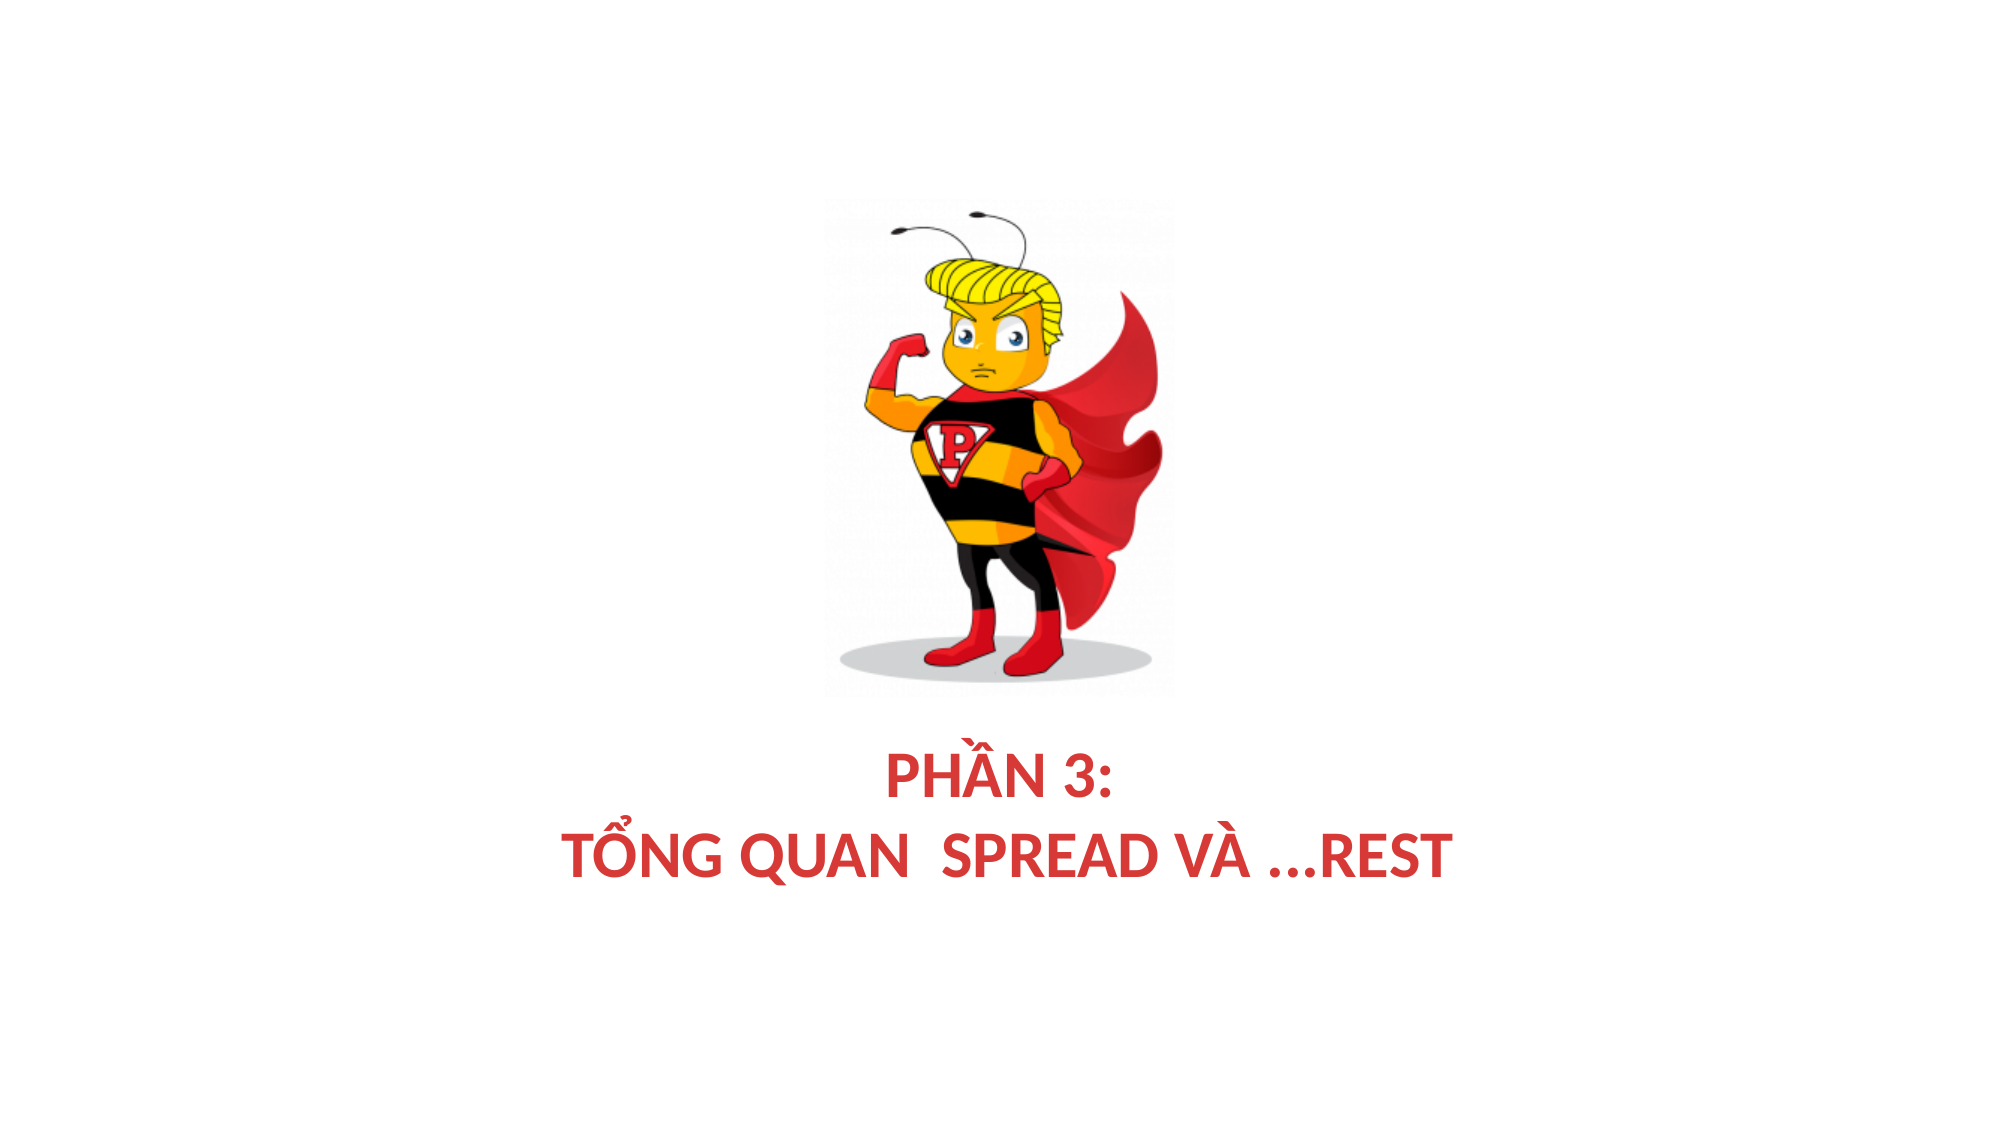

# Phần 3: Tổng quan  Spread và ...Rest